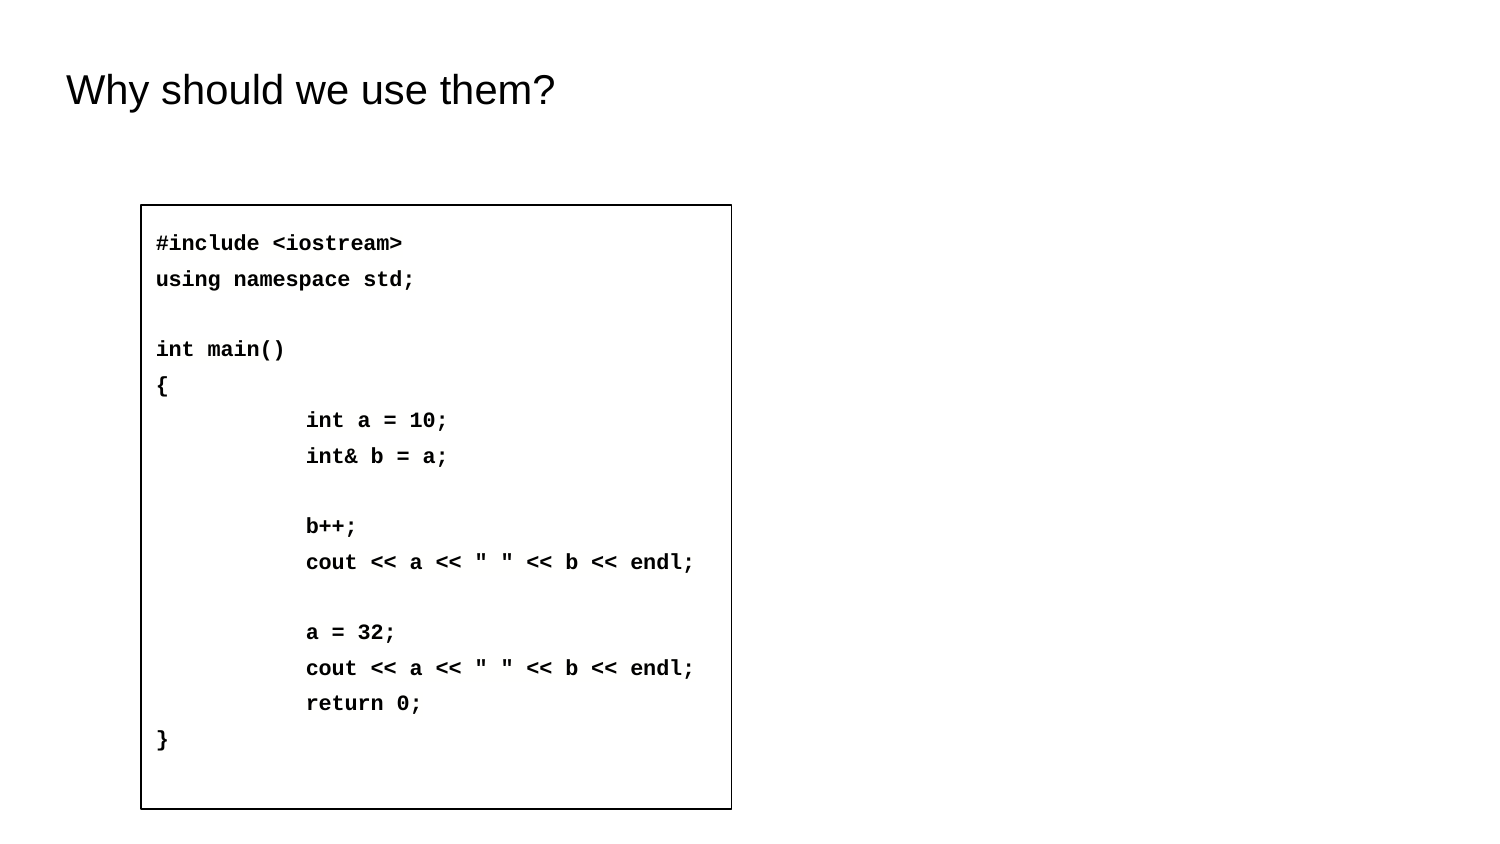

# Why should we use them?
#include <iostream>
using namespace std;

int main()
{
	int a = 10;
	int& b = a;

	b++;
	cout << a << " " << b << endl;

	a = 32;
	cout << a << " " << b << endl;
	return 0;
}